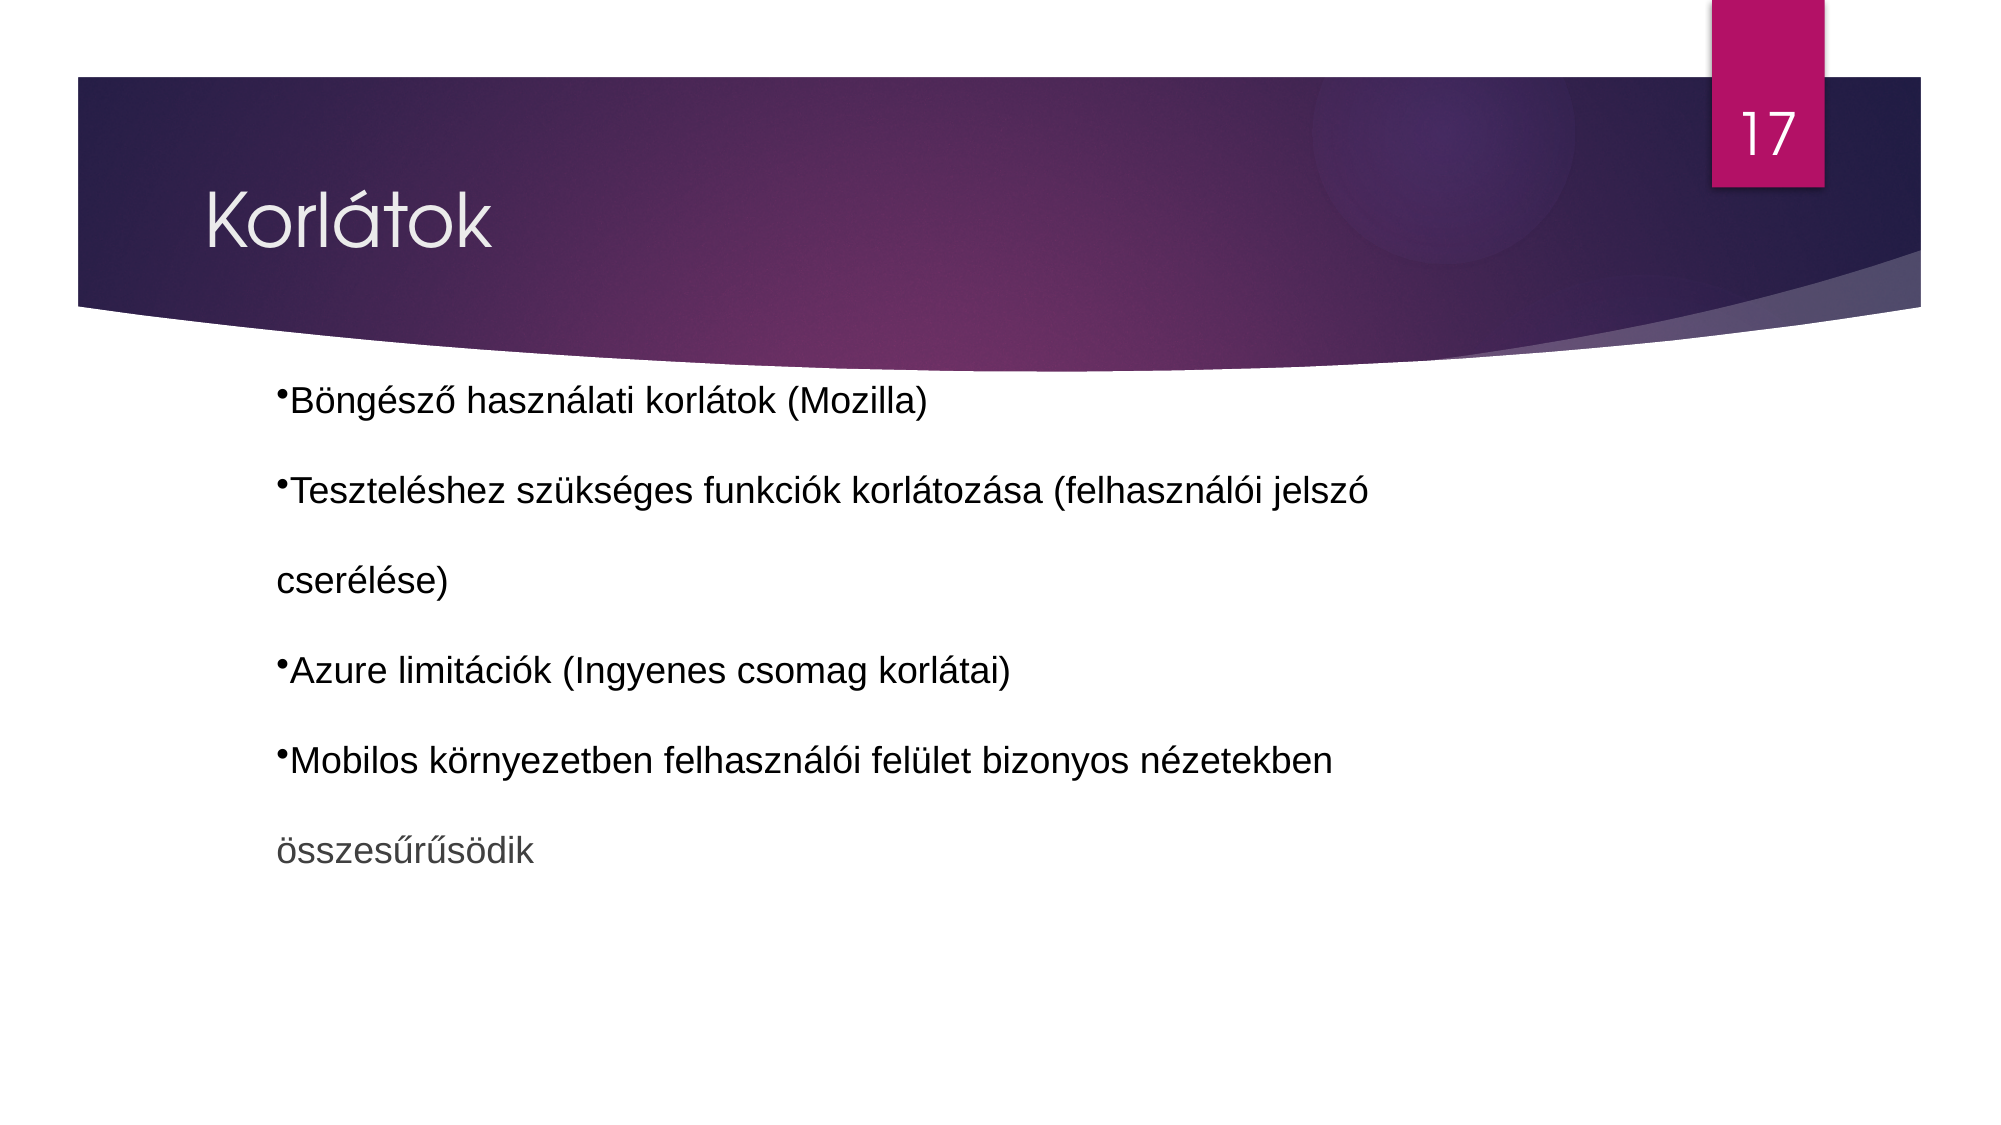

17
# Korlátok
Böngésző használati korlátok (Mozilla)
Teszteléshez szükséges funkciók korlátozása (felhasználói jelszó cserélése)
Azure limitációk (Ingyenes csomag korlátai)
Mobilos környezetben felhasználói felület bizonyos nézetekben összesűrűsödik